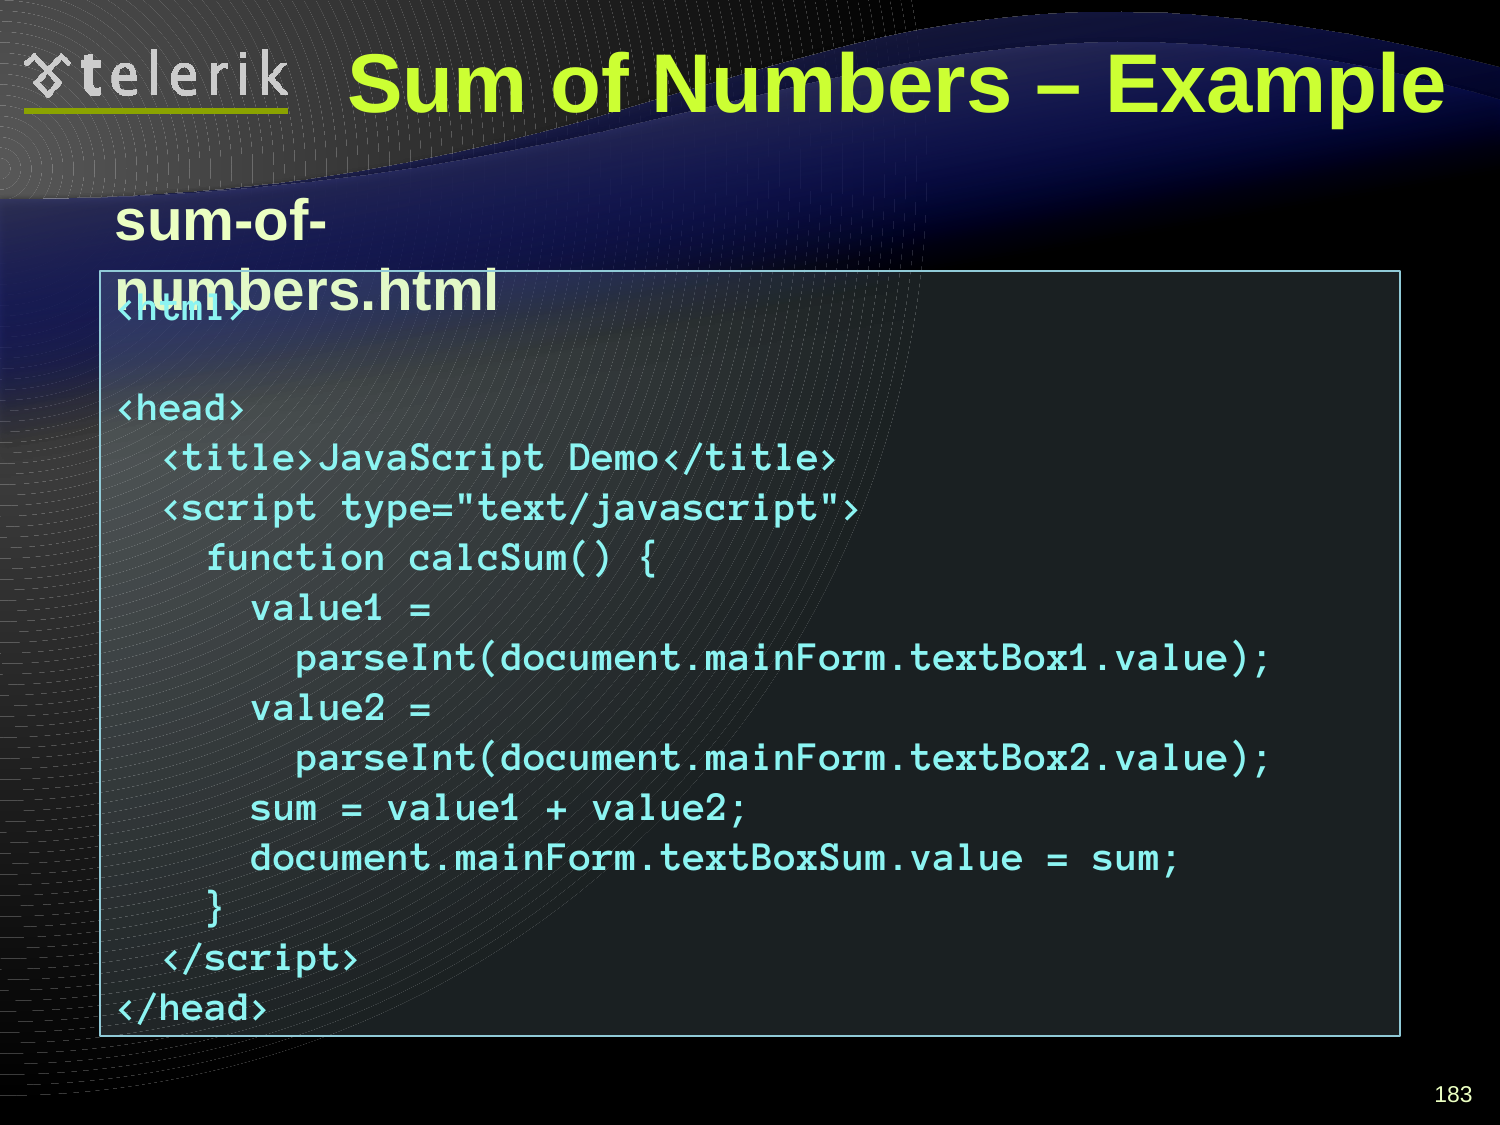

# Sum of Numbers – Example
sum-of-numbers.html
<html>

<head>
  <title>JavaScript Demo</title>
  <script type="text/javascript">
    function calcSum() {
      value1 =
        parseInt(document.mainForm.textBox1.value);
      value2 =
        parseInt(document.mainForm.textBox2.value);
      sum = value1 + value2;
      document.mainForm.textBoxSum.value = sum;
    }
  </script>
</head>
183